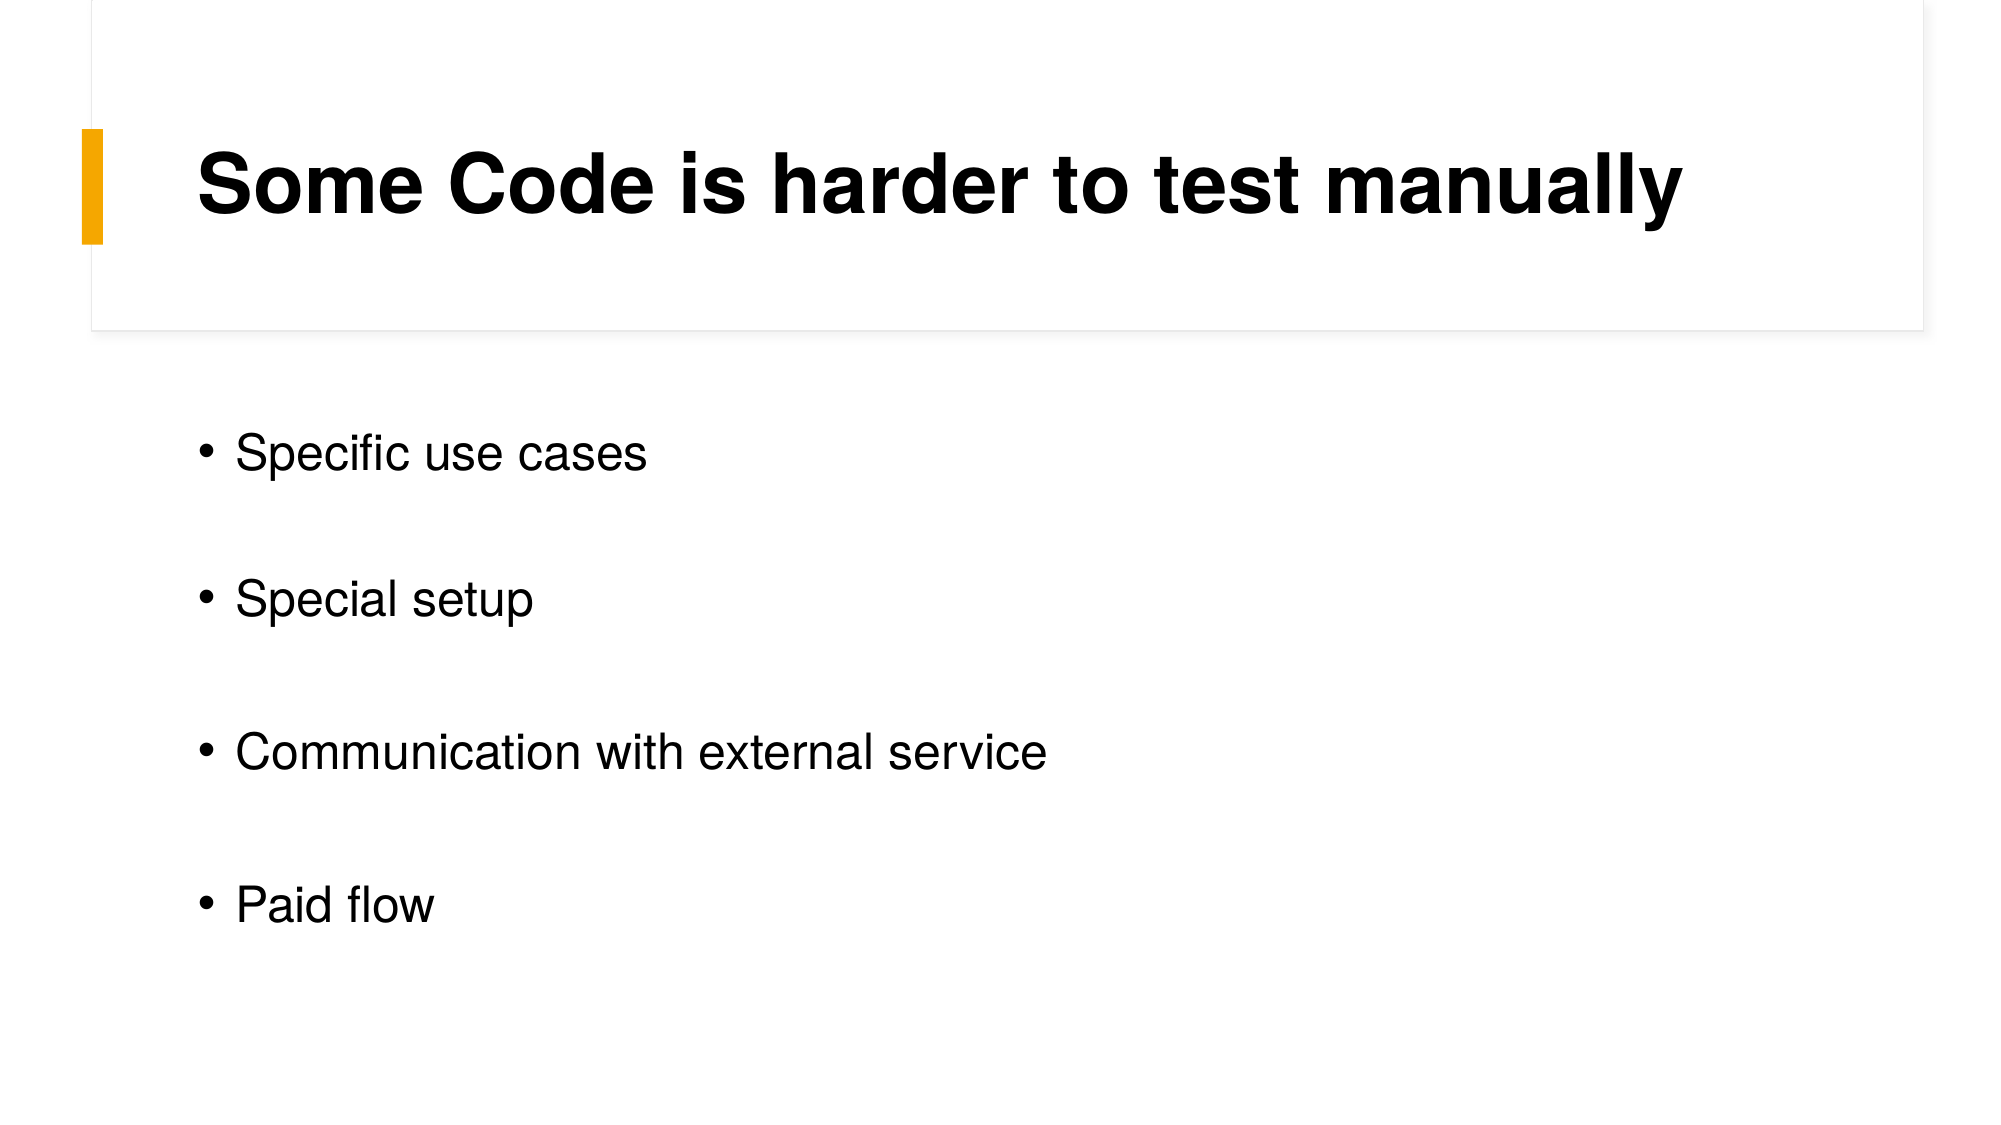

# Some Code is harder to test manually
Specific use cases
Special setup
Communication with external service
Paid flow